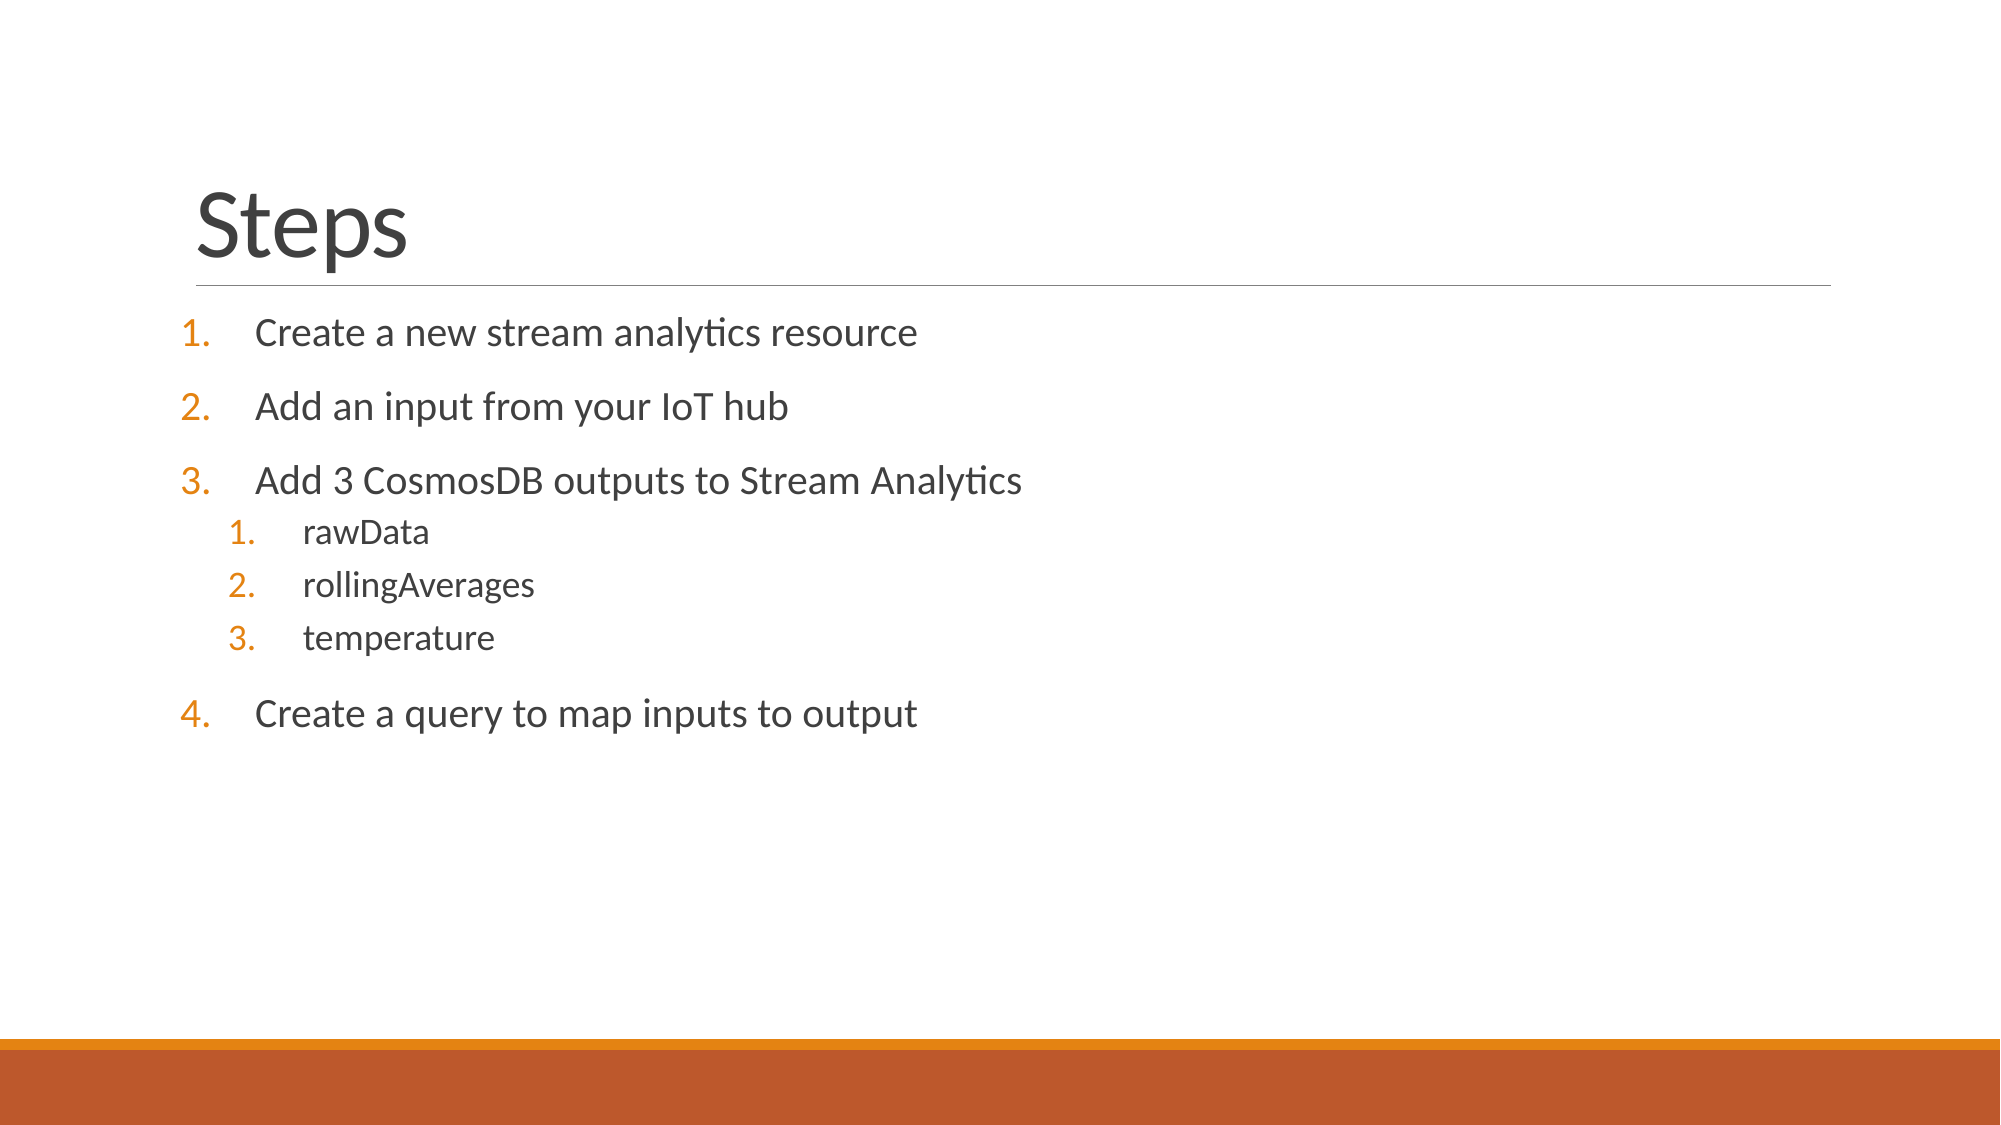

# Steps
Create a new stream analytics resource
Add an input from your IoT hub
Add 3 CosmosDB outputs to Stream Analytics
rawData
rollingAverages
temperature
Create a query to map inputs to output